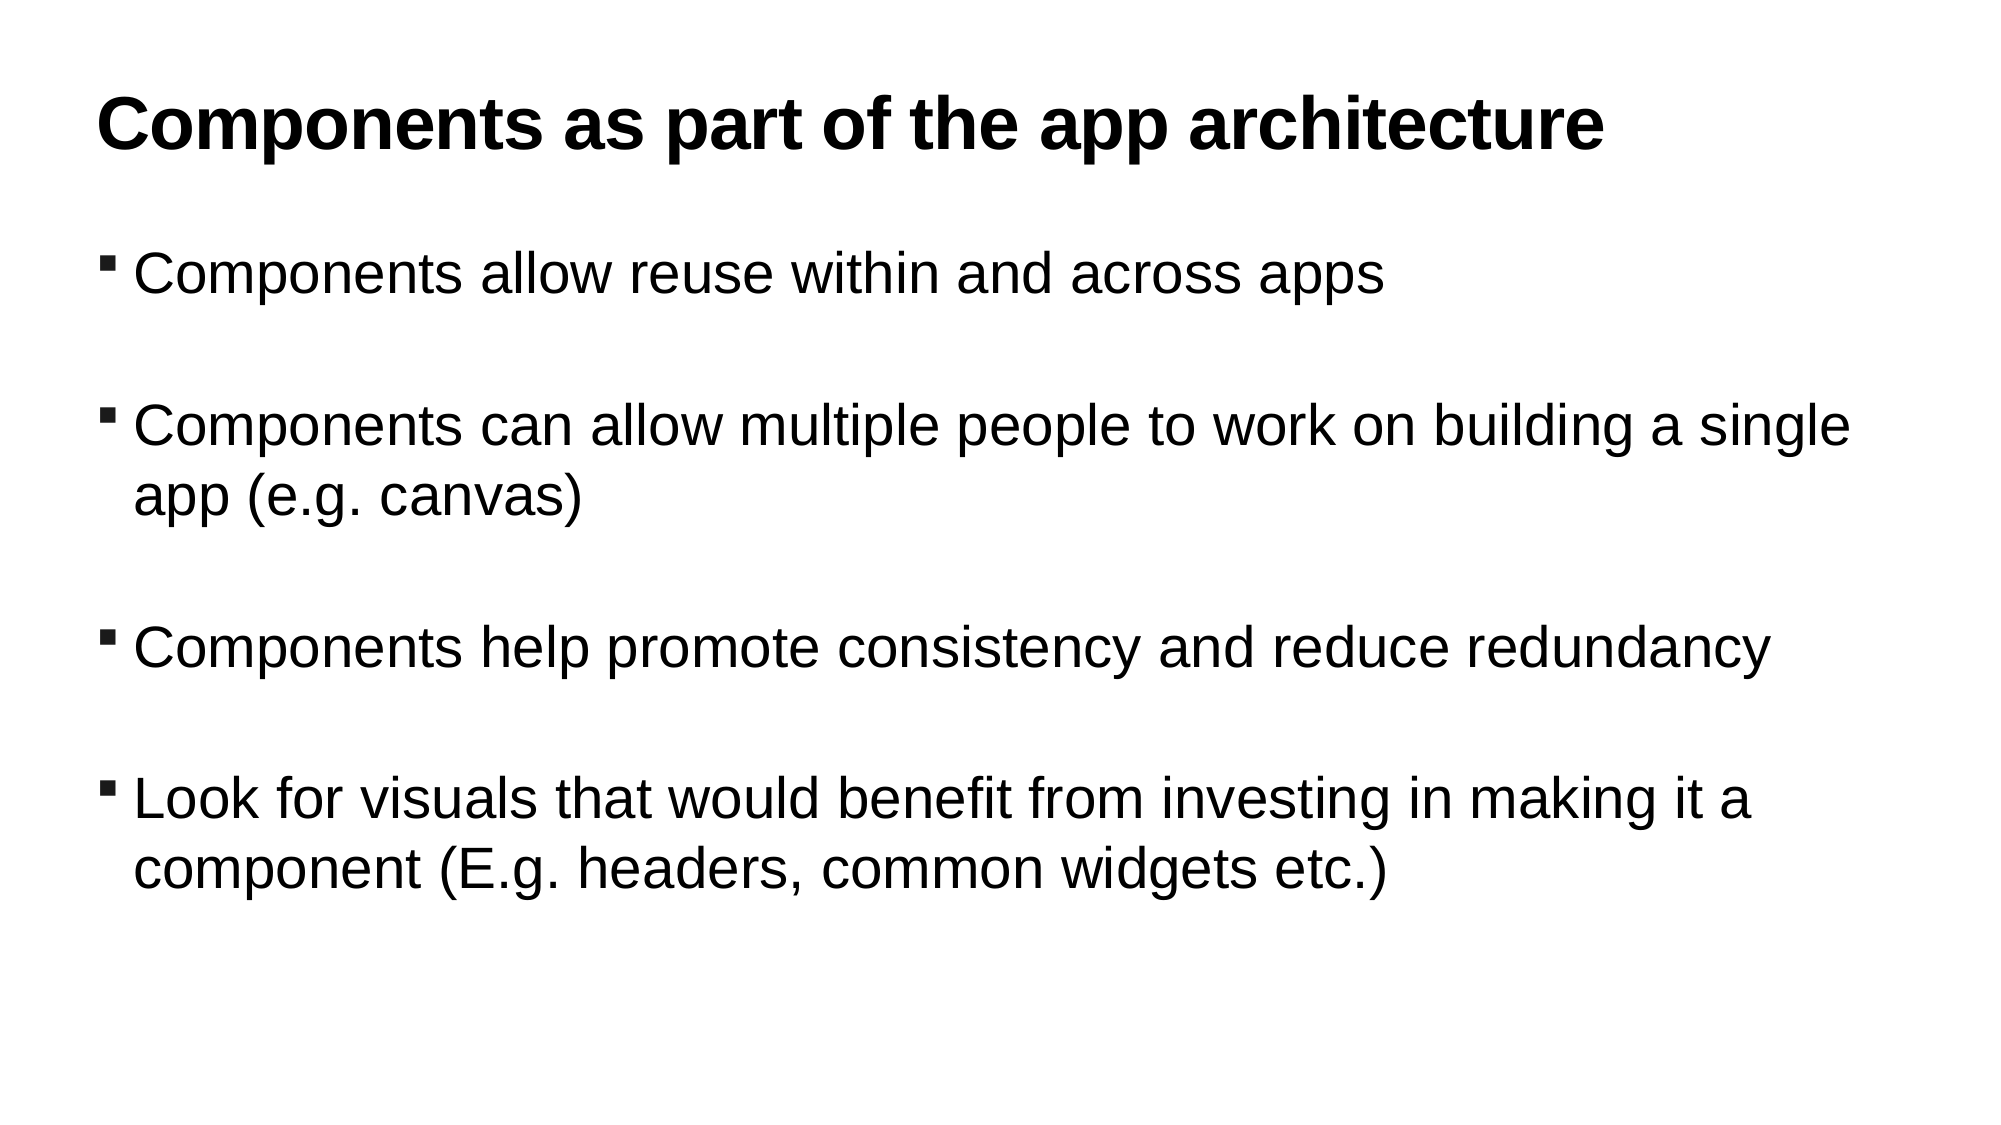

# Components as part of the app architecture
Components allow reuse within and across apps
Components can allow multiple people to work on building a single app (e.g. canvas)
Components help promote consistency and reduce redundancy
Look for visuals that would benefit from investing in making it a component (E.g. headers, common widgets etc.)